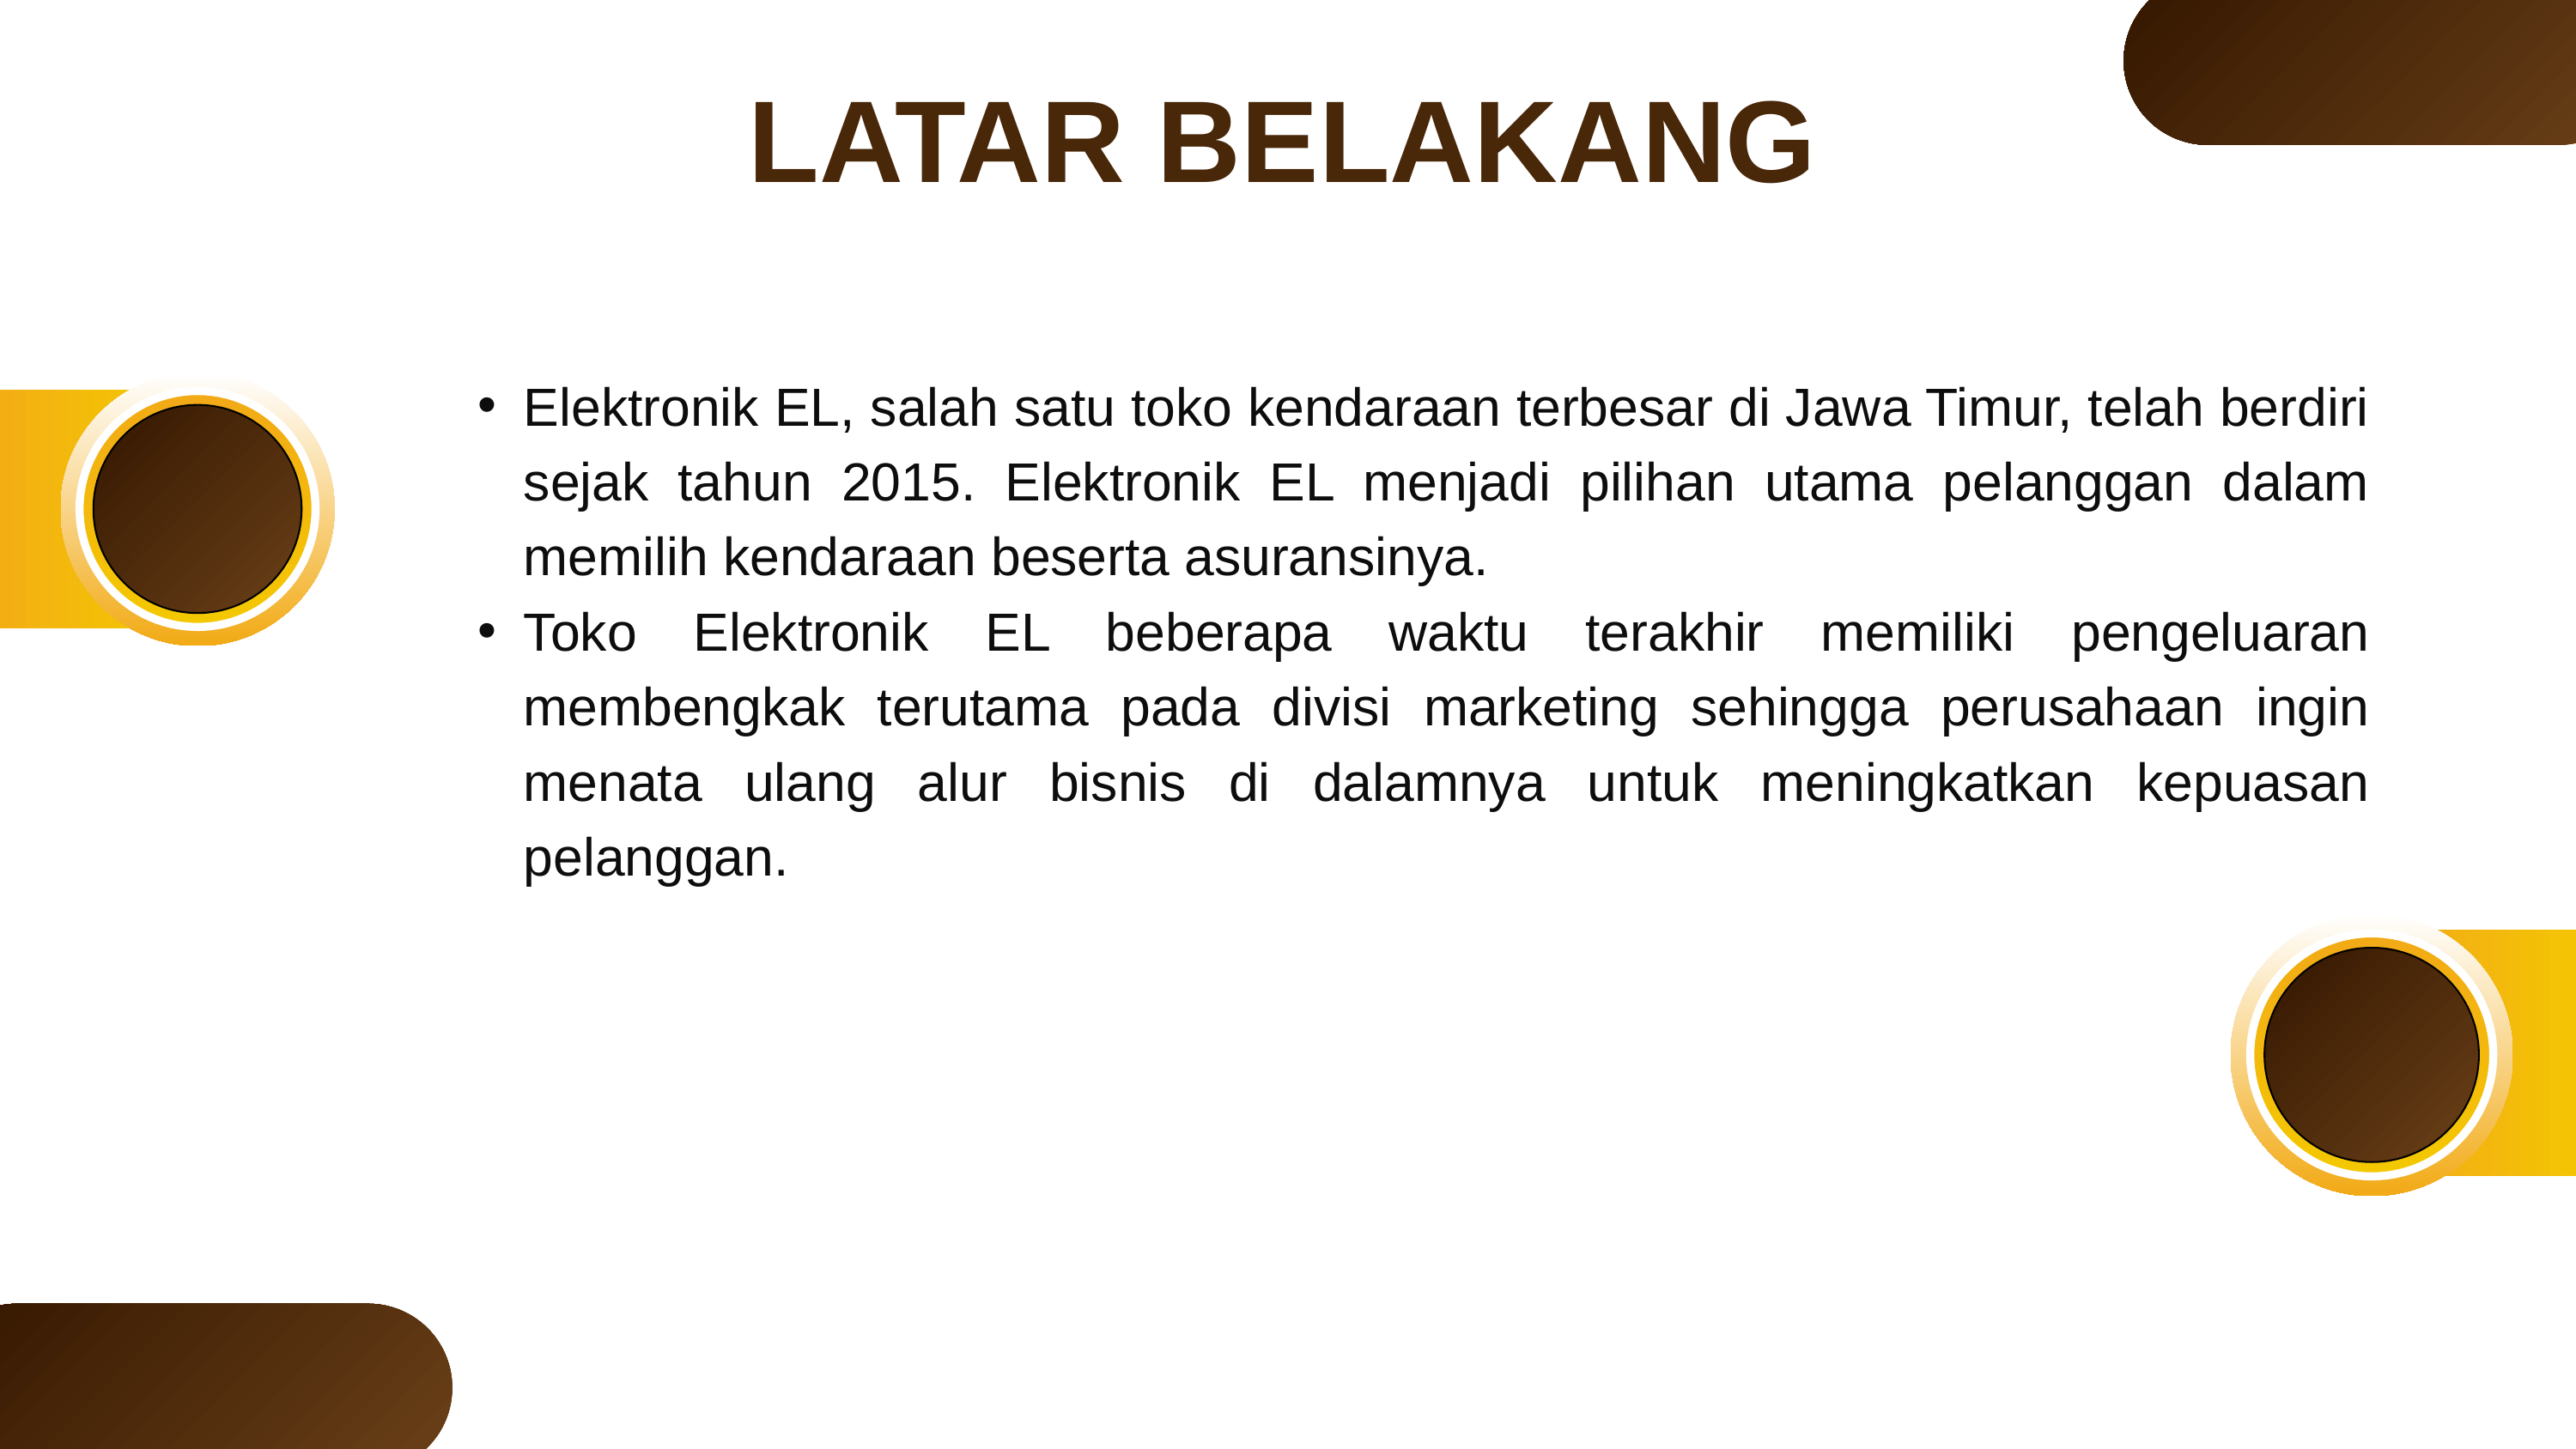

LATAR BELAKANG
Elektronik EL, salah satu toko kendaraan terbesar di Jawa Timur, telah berdiri sejak tahun 2015. Elektronik EL menjadi pilihan utama pelanggan dalam memilih kendaraan beserta asuransinya.
Toko Elektronik EL beberapa waktu terakhir memiliki pengeluaran membengkak terutama pada divisi marketing sehingga perusahaan ingin menata ulang alur bisnis di dalamnya untuk meningkatkan kepuasan pelanggan.